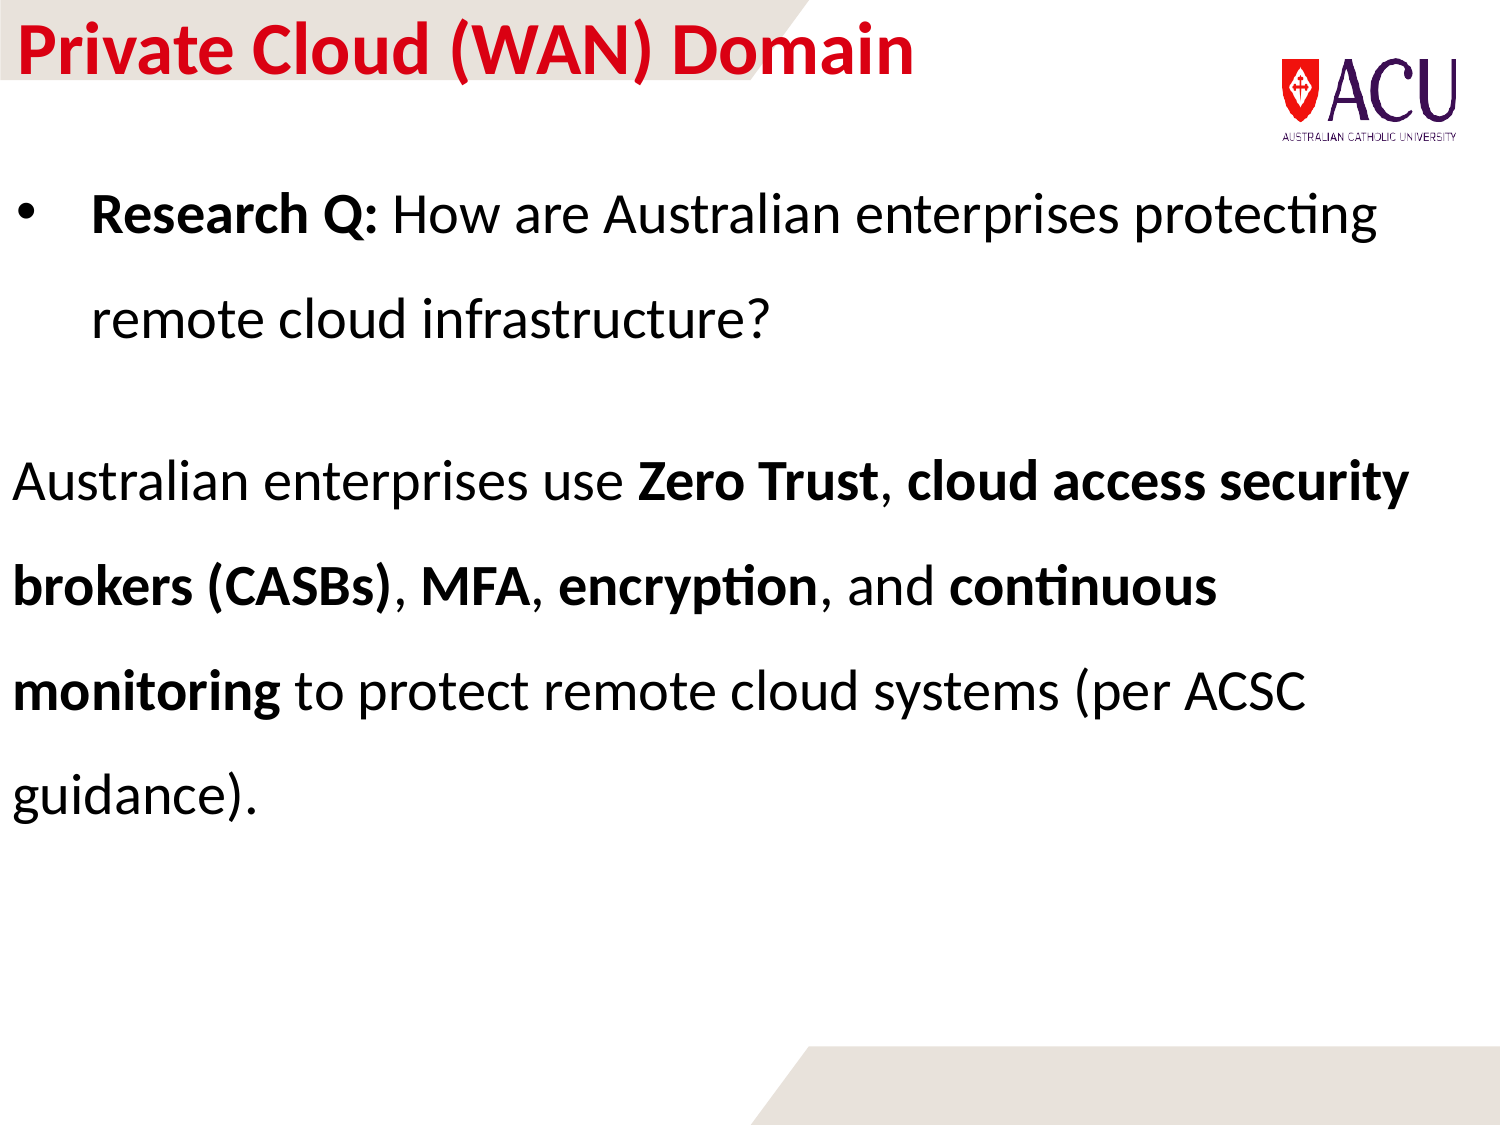

# Private Cloud (WAN) Domain
Research Q: How are Australian enterprises protecting remote cloud infrastructure?
Australian enterprises use Zero Trust, cloud access security brokers (CASBs), MFA, encryption, and continuous monitoring to protect remote cloud systems (per ACSC guidance).